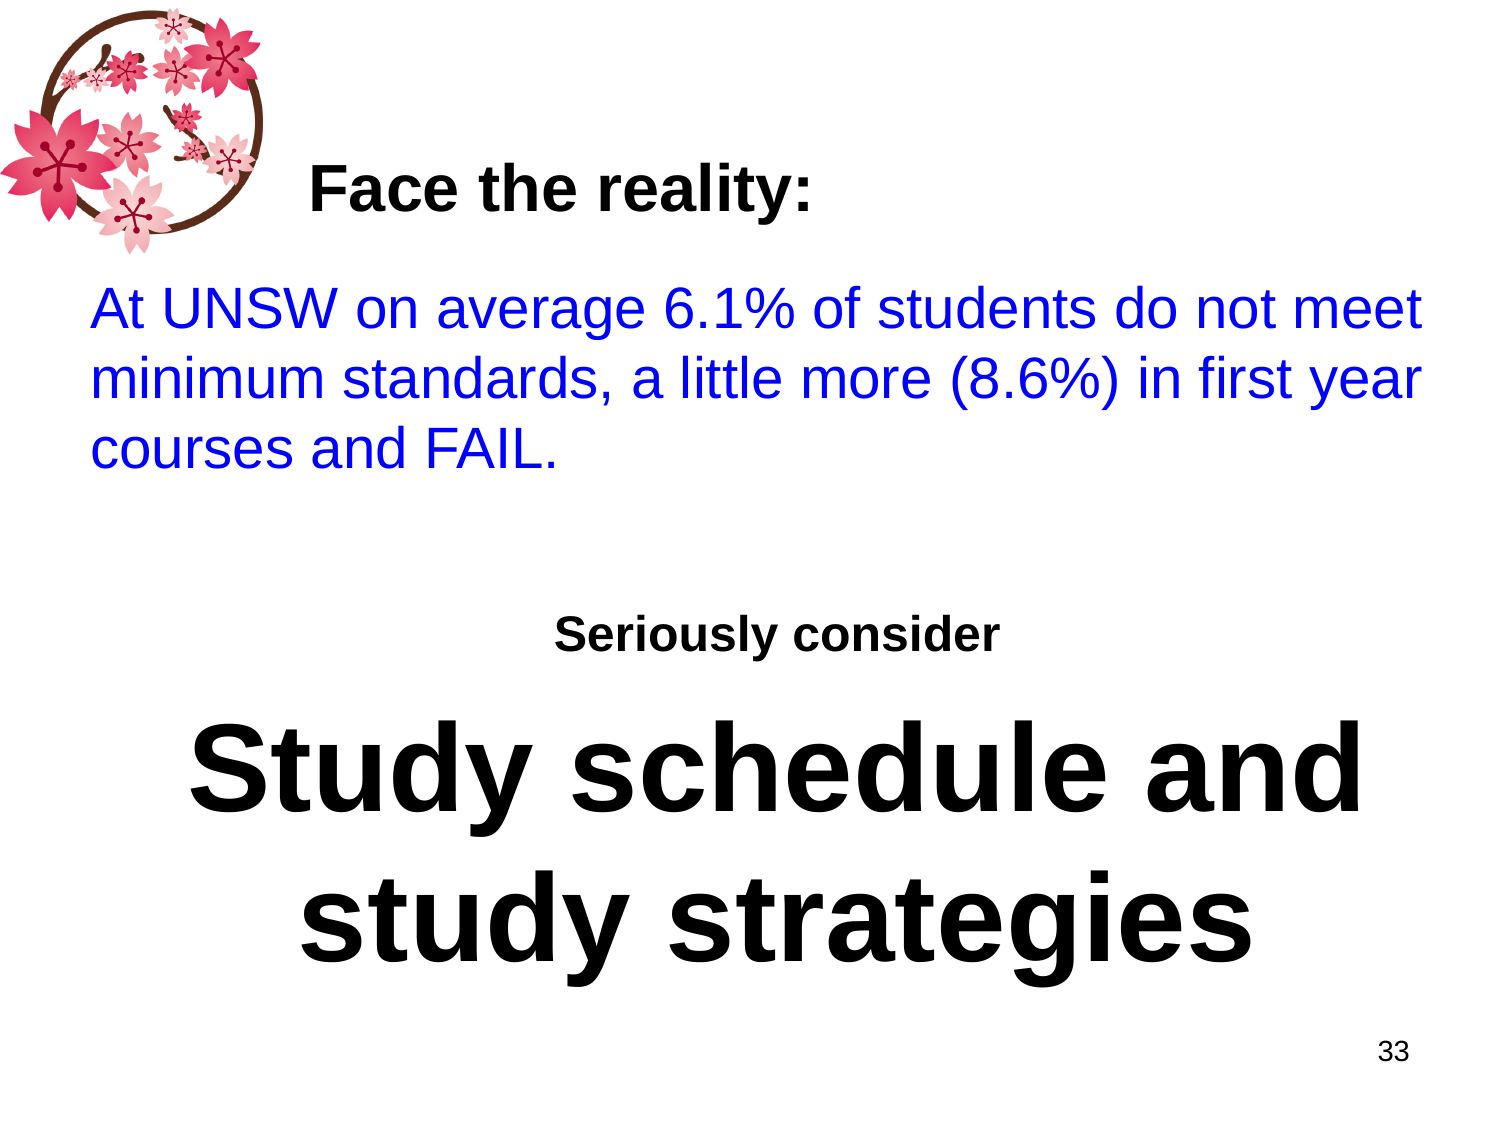

# Face the reality:
At UNSW on average 6.1% of students do not meet minimum standards, a little more (8.6%) in first year courses and FAIL.

Seriously consider
Study schedule and study strategies
33